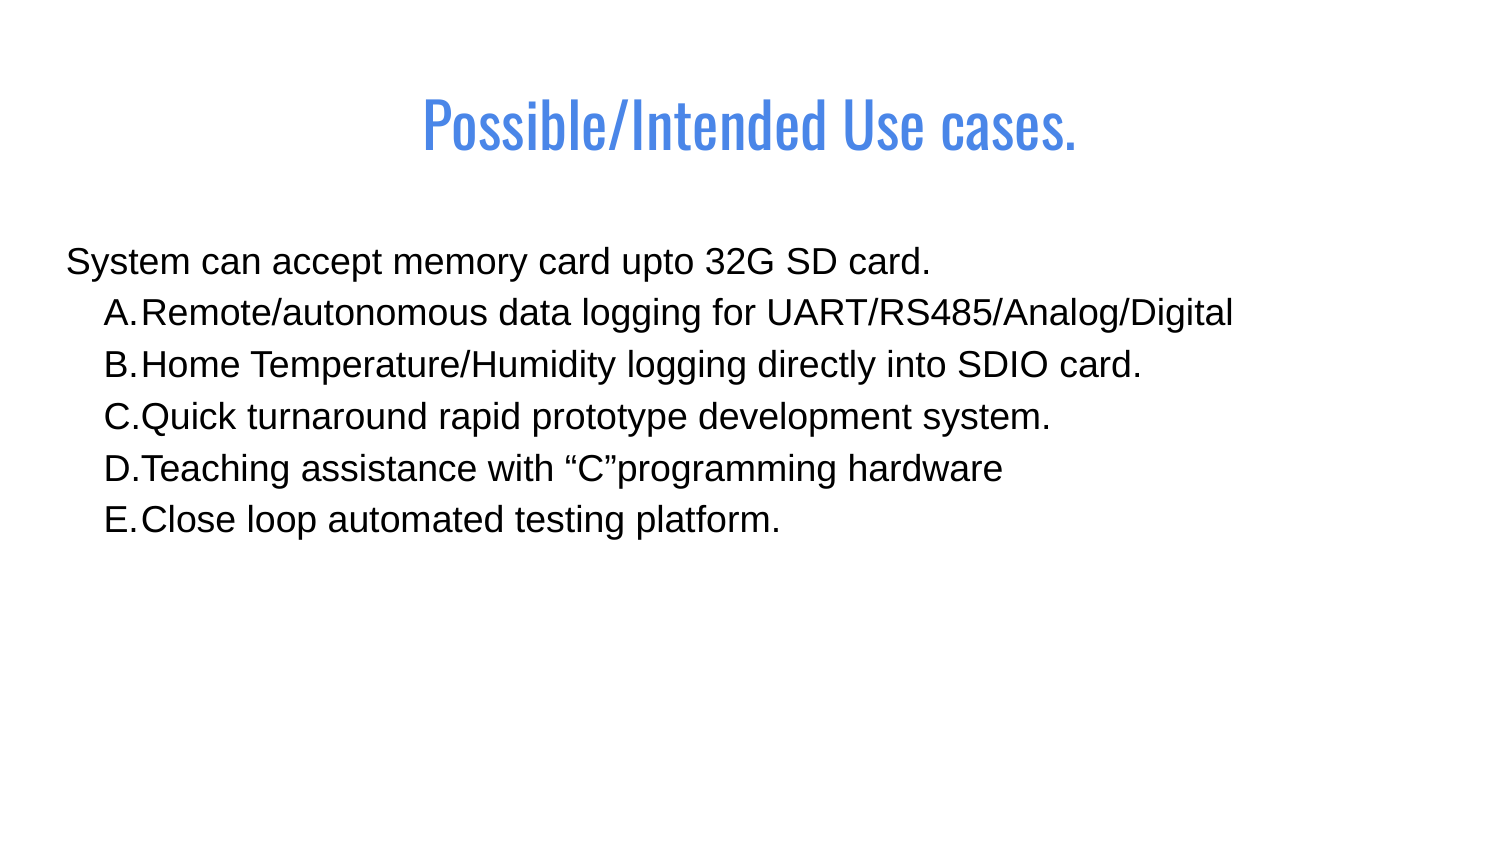

Possible/Intended Use cases.
System can accept memory card upto 32G SD card.
Remote/autonomous data logging for UART/RS485/Analog/Digital
Home Temperature/Humidity logging directly into SDIO card.
Quick turnaround rapid prototype development system.
Teaching assistance with “C”programming hardware
Close loop automated testing platform.